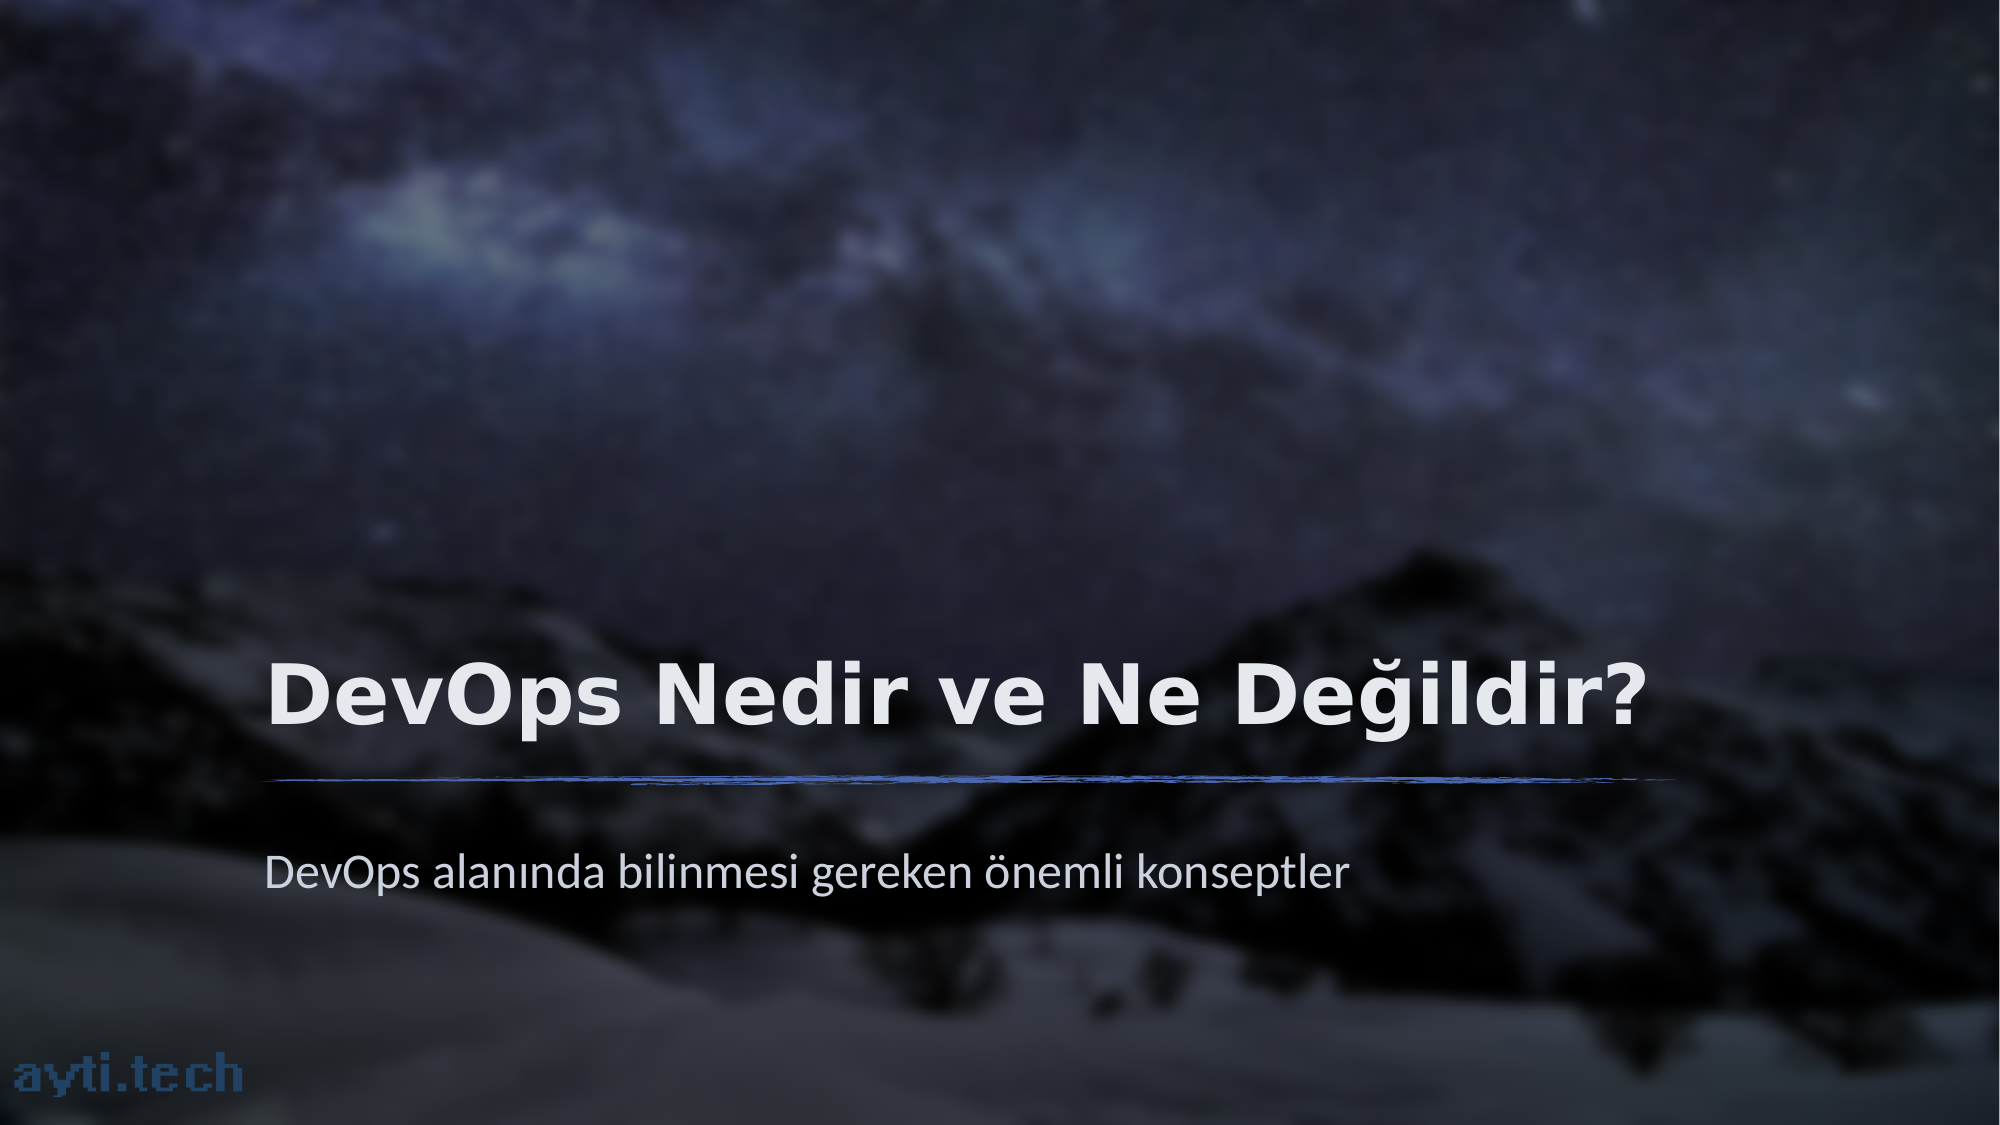

# DevOps Nedir ve Ne Değildir?
DevOps alanında bilinmesi gereken önemli konseptler